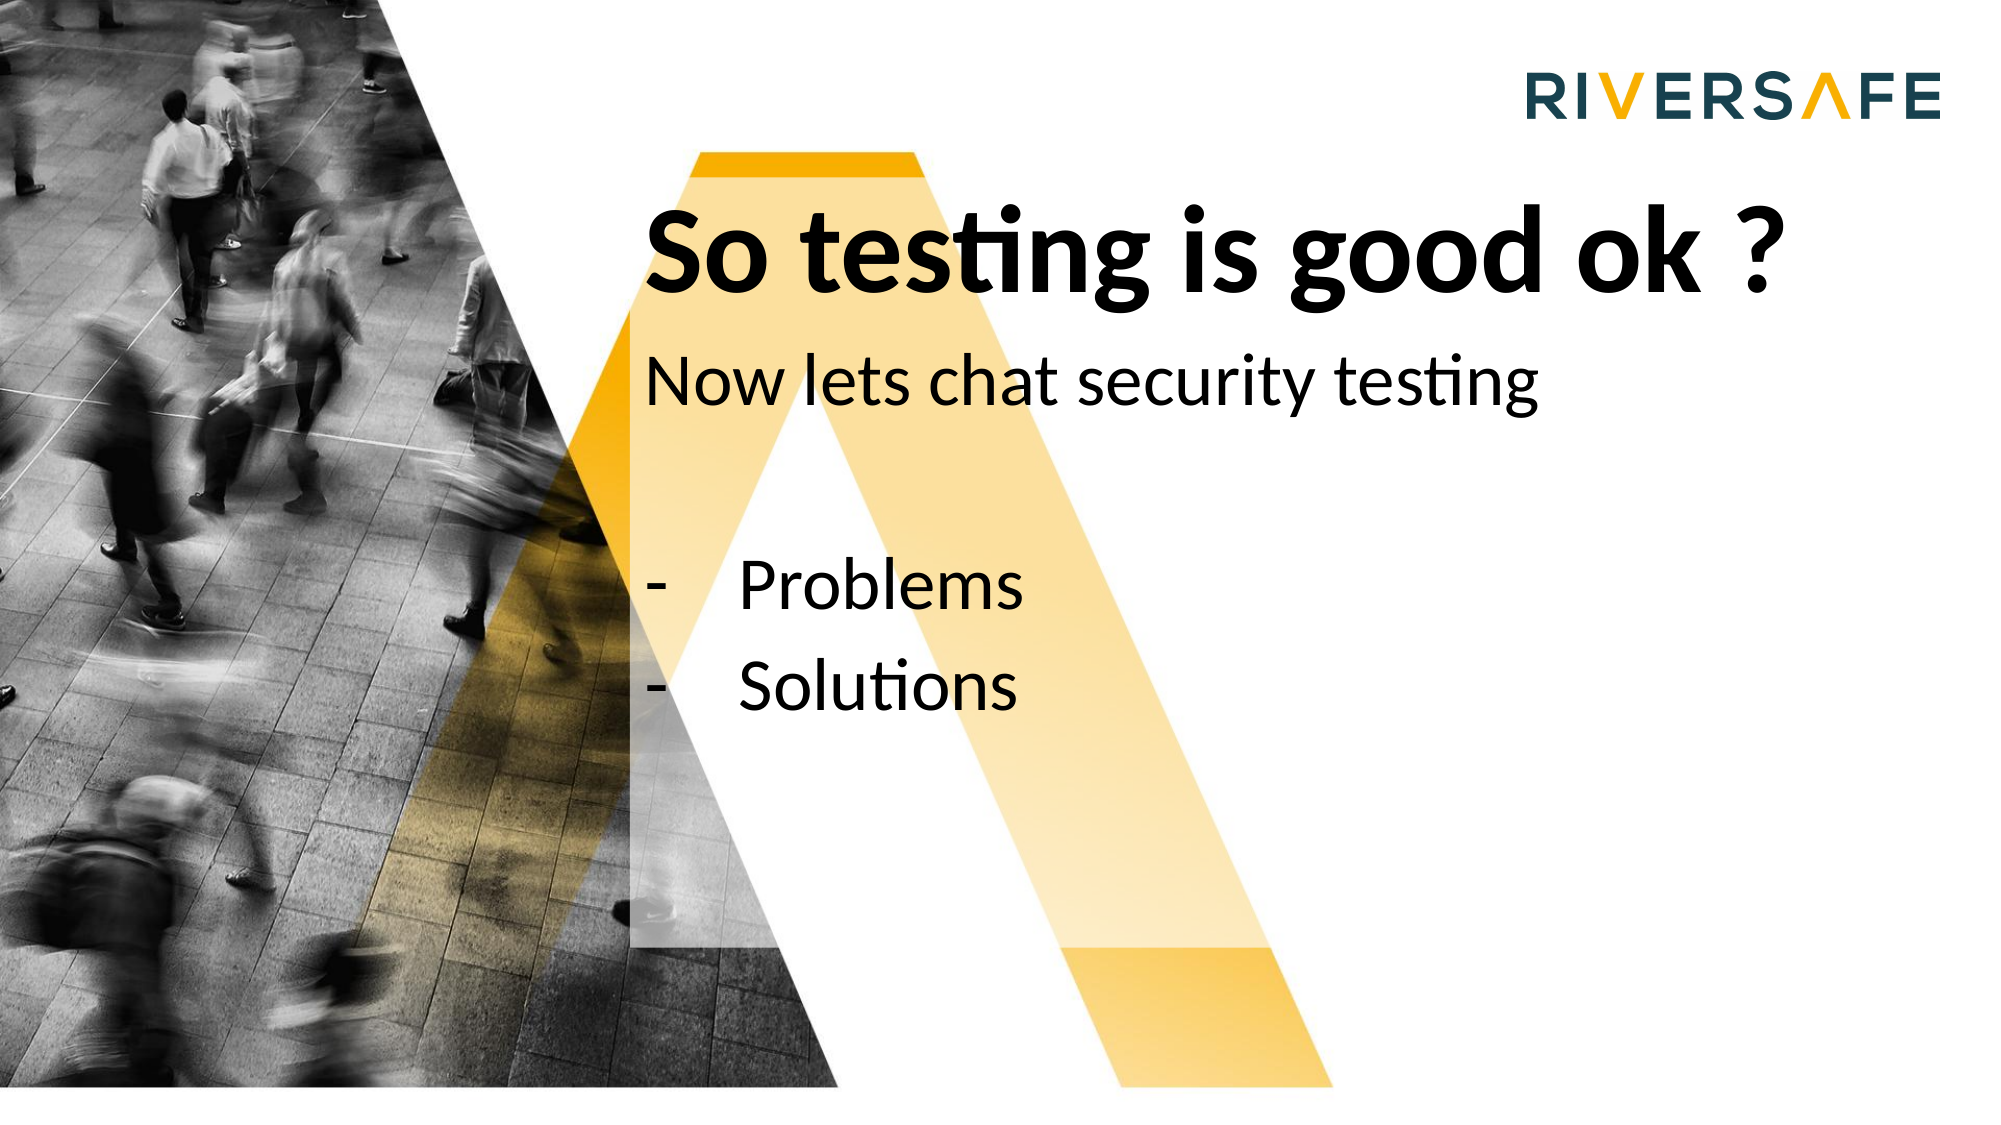

So testing is good ok ?
Now lets chat security testing

Problems
Solutions